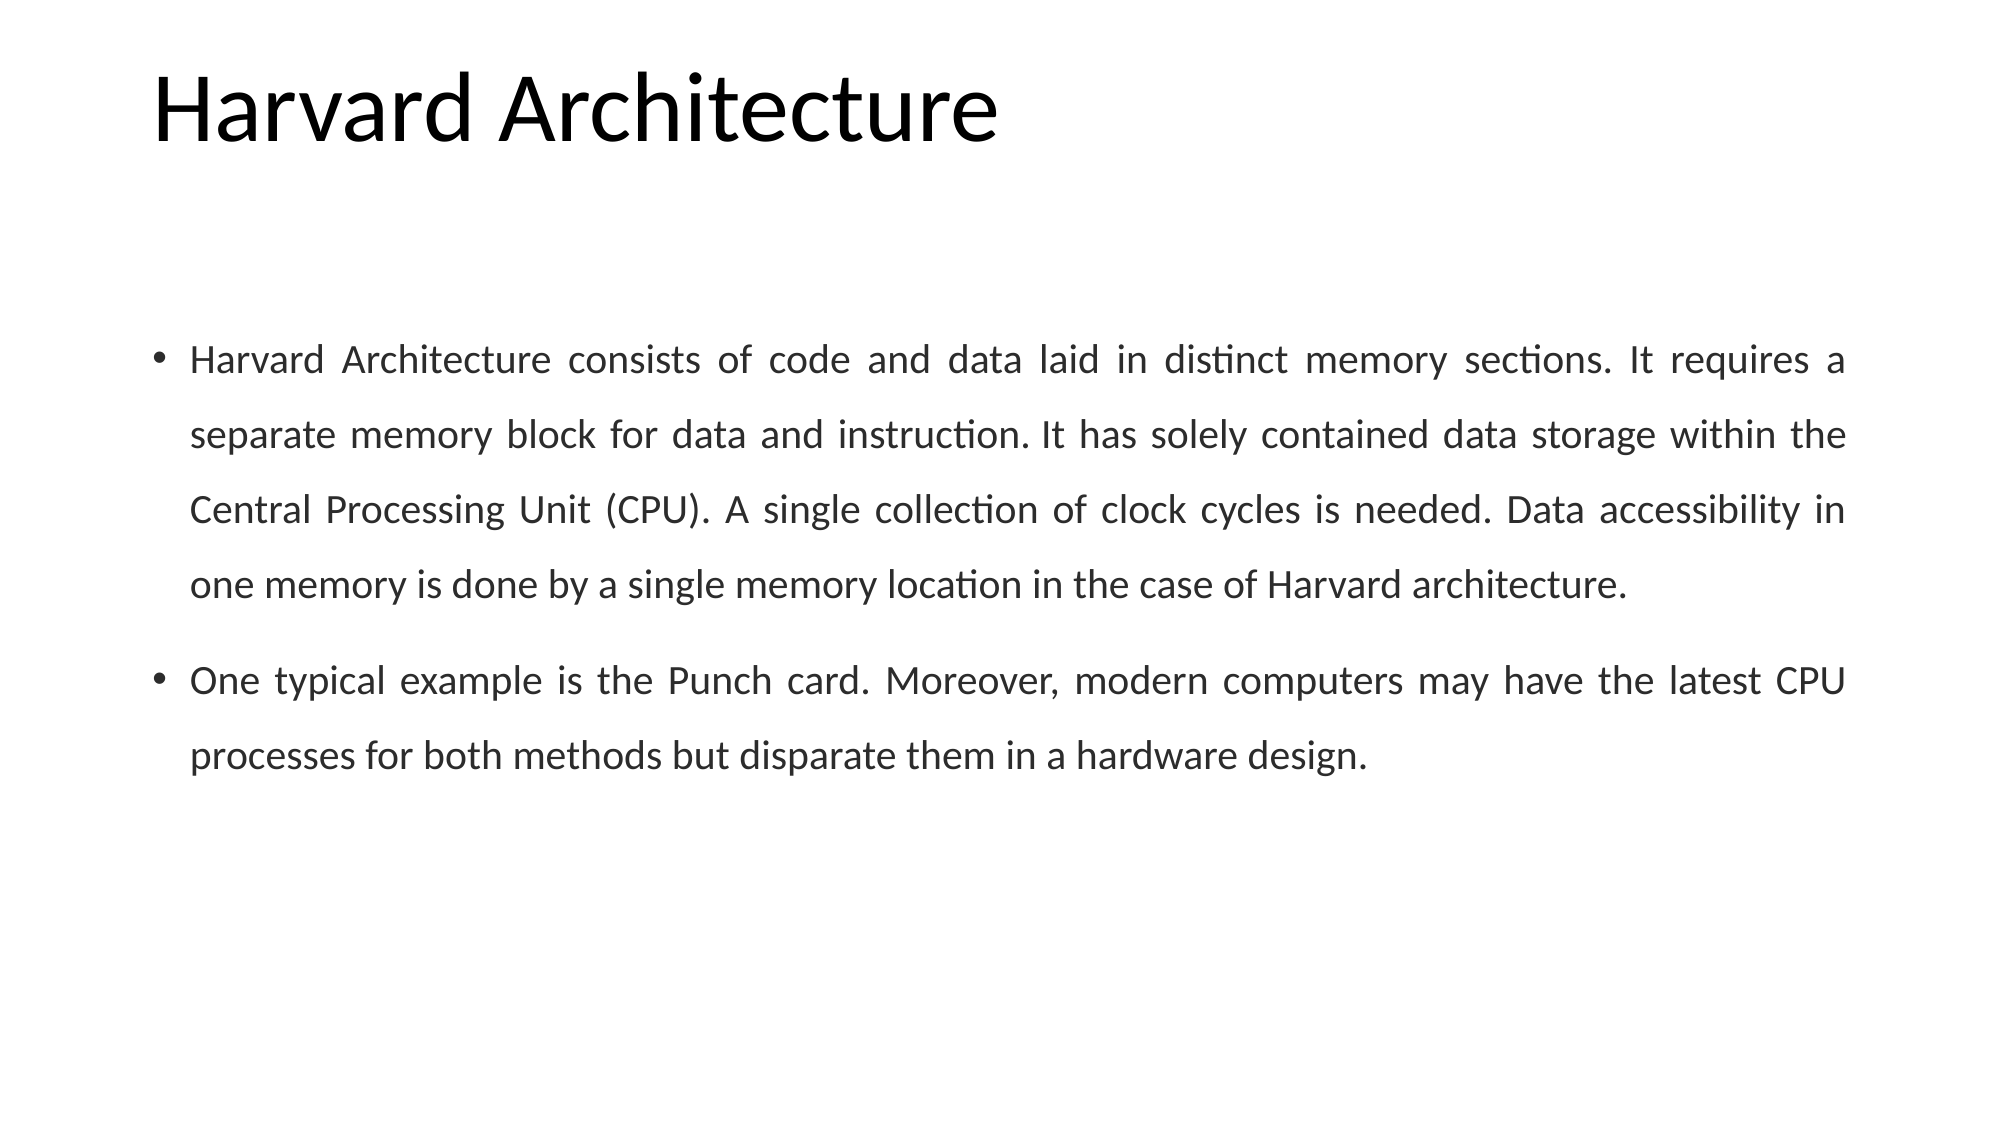

# Harvard Architecture
Harvard Architecture consists of code and data laid in distinct memory sections. It requires a separate memory block for data and instruction. It has solely contained data storage within the Central Processing Unit (CPU). A single collection of clock cycles is needed. Data accessibility in one memory is done by a single memory location in the case of Harvard architecture.
One typical example is the Punch card. Moreover, modern computers may have the latest CPU processes for both methods but disparate them in a hardware design.